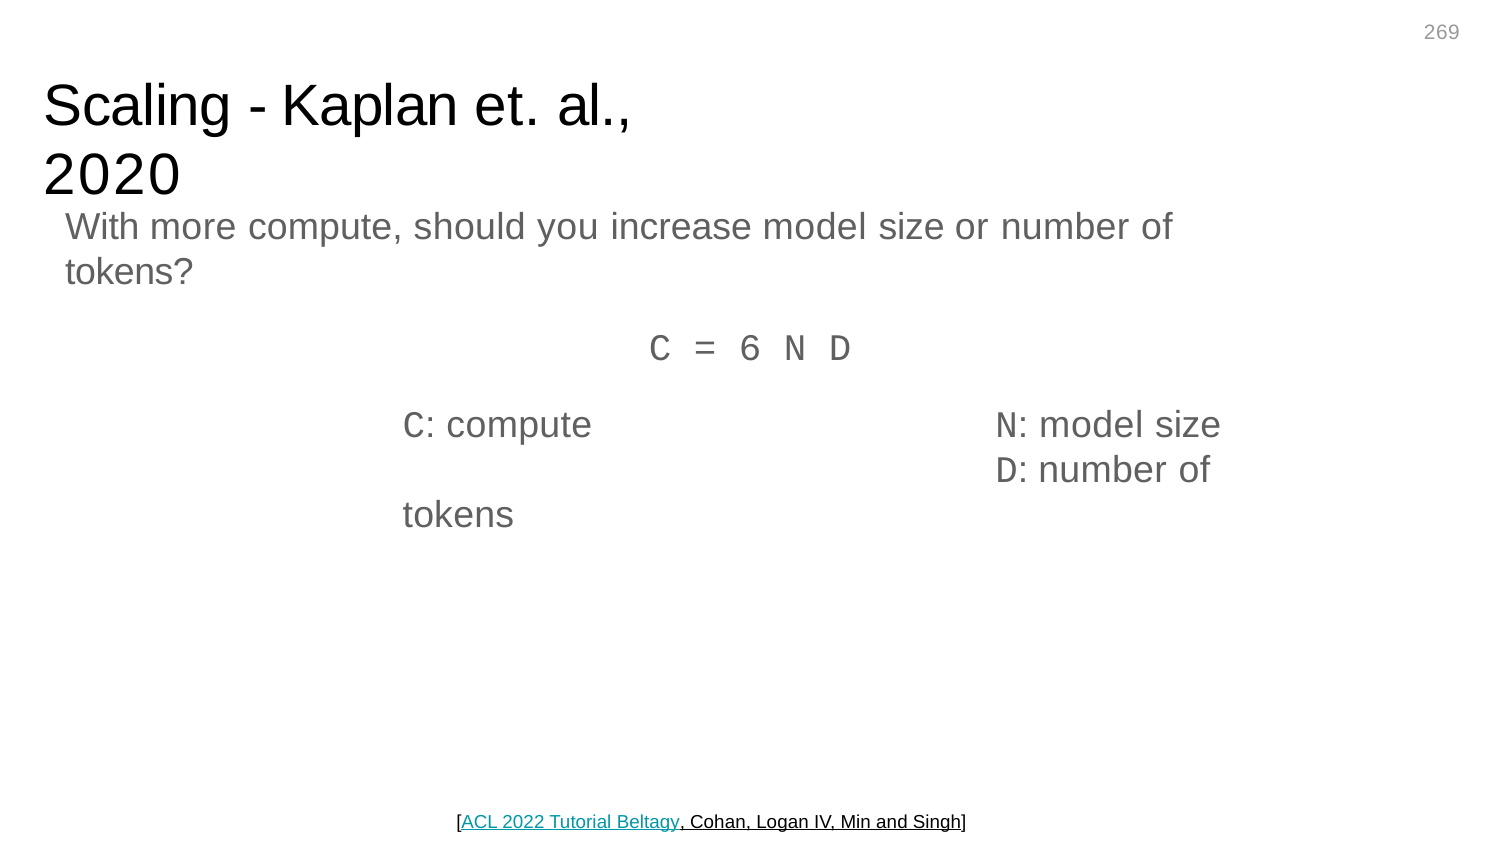

269
# Scaling - Kaplan et. al., 2020
With more compute, should you increase model size or number of tokens?
C = 6 N D
C: compute	N: model size	D: number of tokens
[ACL 2022 Tutorial Beltagy, Cohan, Logan IV, Min and Singh]